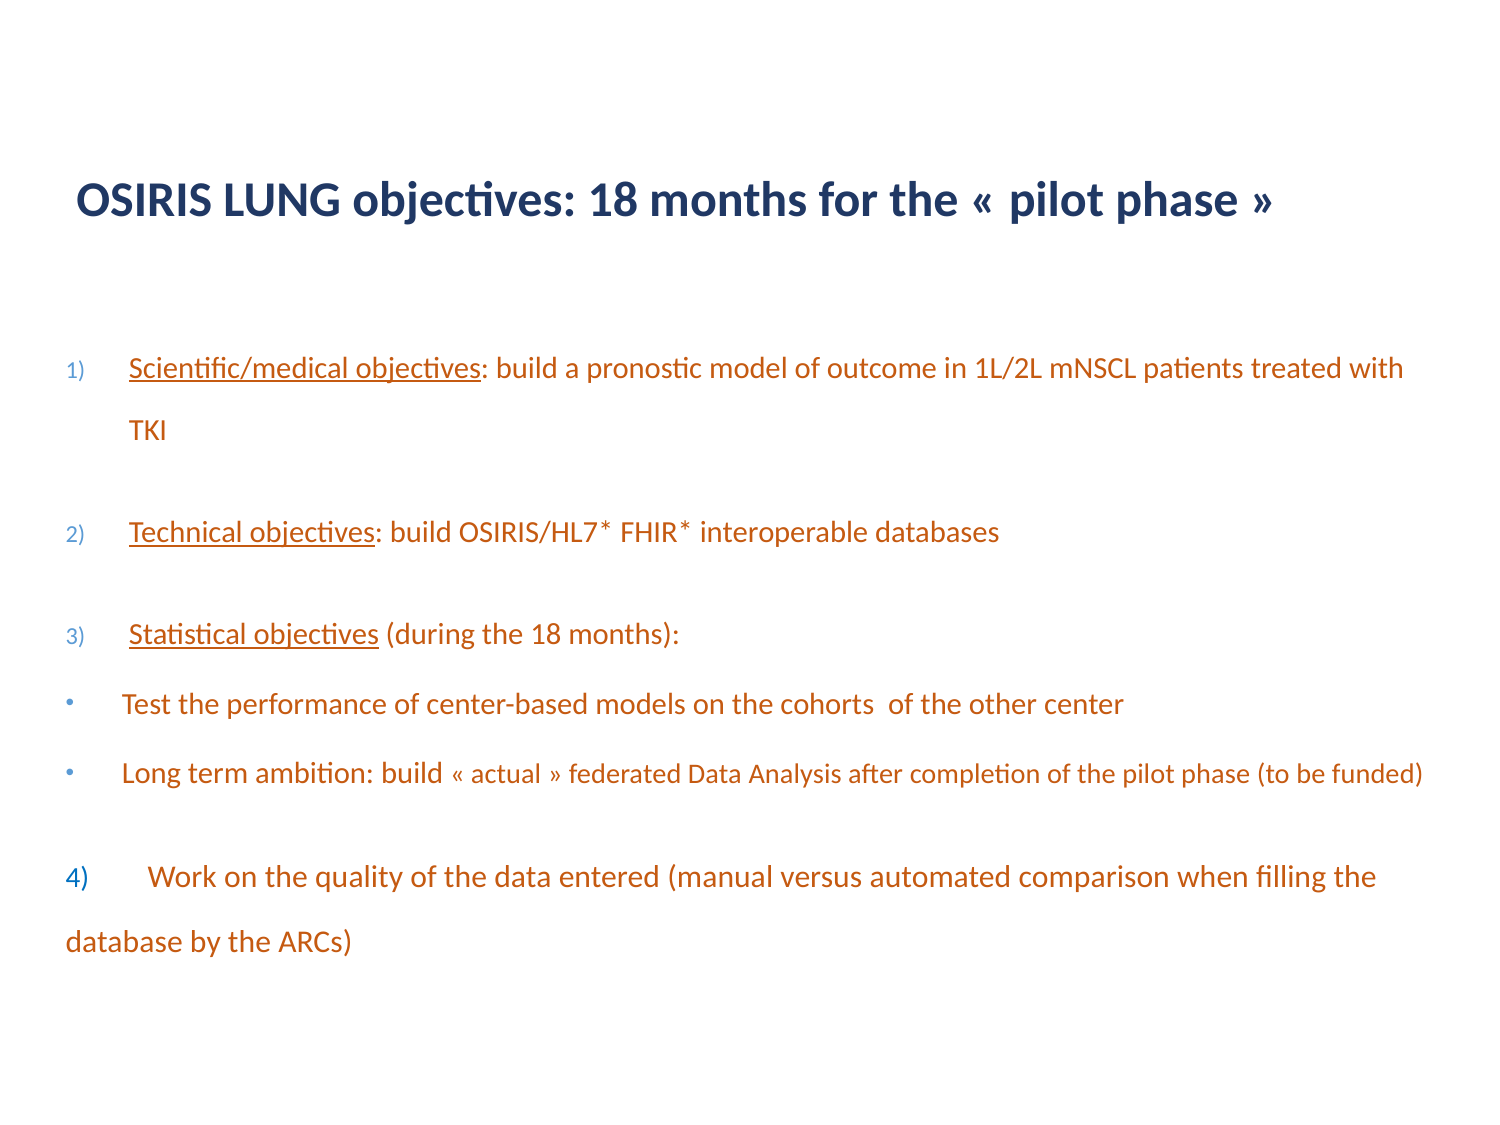

# OSIRIS LUNG objectives: 18 months for the « pilot phase »

Scientific/medical objectives: build a pronostic model of outcome in 1L/2L mNSCL patients treated with TKI

Technical objectives: build OSIRIS/HL7* FHIR* interoperable databases

Statistical objectives (during the 18 months):
Test the performance of center-based models on the cohorts  of the other center
Long term ambition: build « actual » federated Data Analysis after completion of the pilot phase (to be funded)

4)         Work on the quality of the data entered (manual versus automated comparison when filling the database by the ARCs)